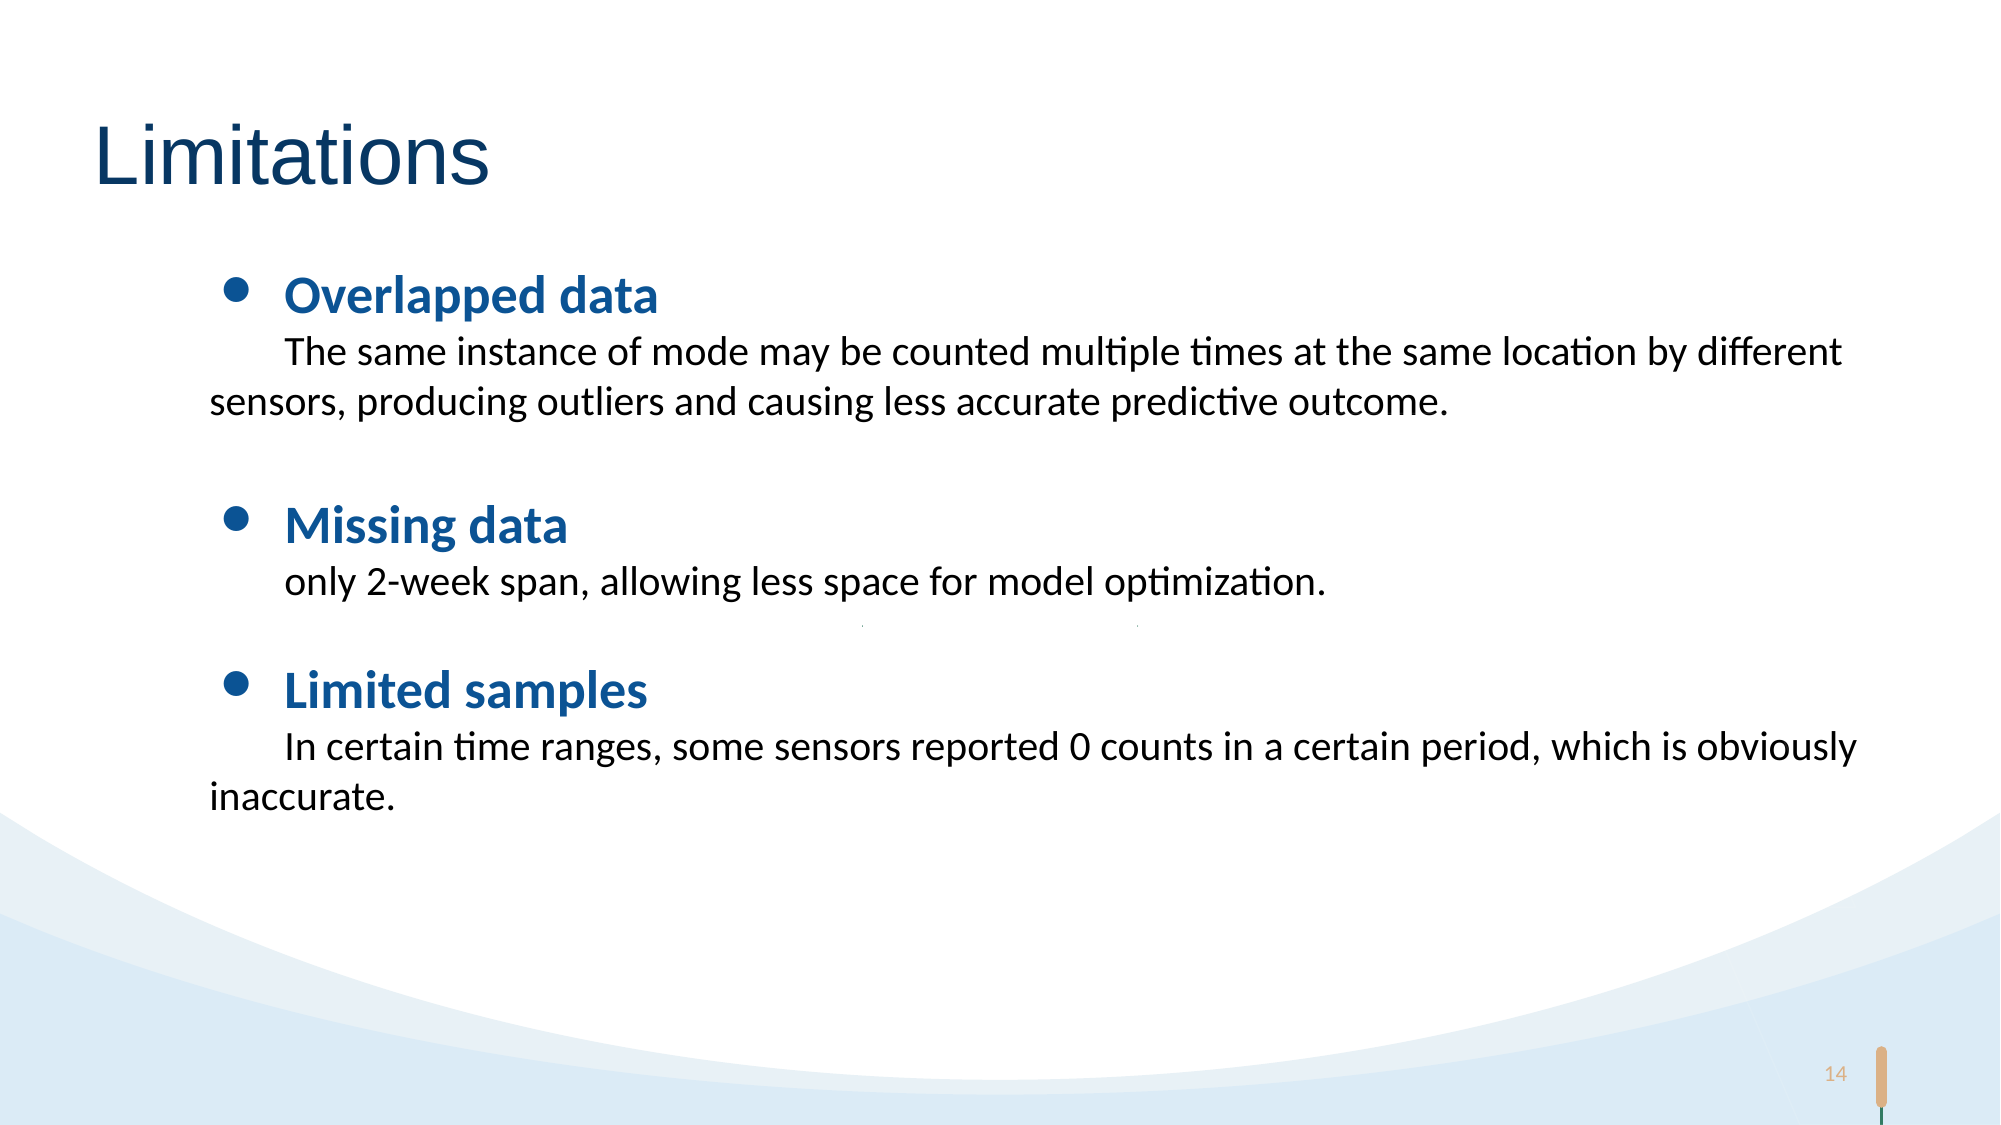

# Limitations
Overlapped data
The same instance of mode may be counted multiple times at the same location by different sensors, producing outliers and causing less accurate predictive outcome.

Missing data
only 2-week span, allowing less space for model optimization.

Limited samples
In certain time ranges, some sensors reported 0 counts in a certain period, which is obviously inaccurate.

14